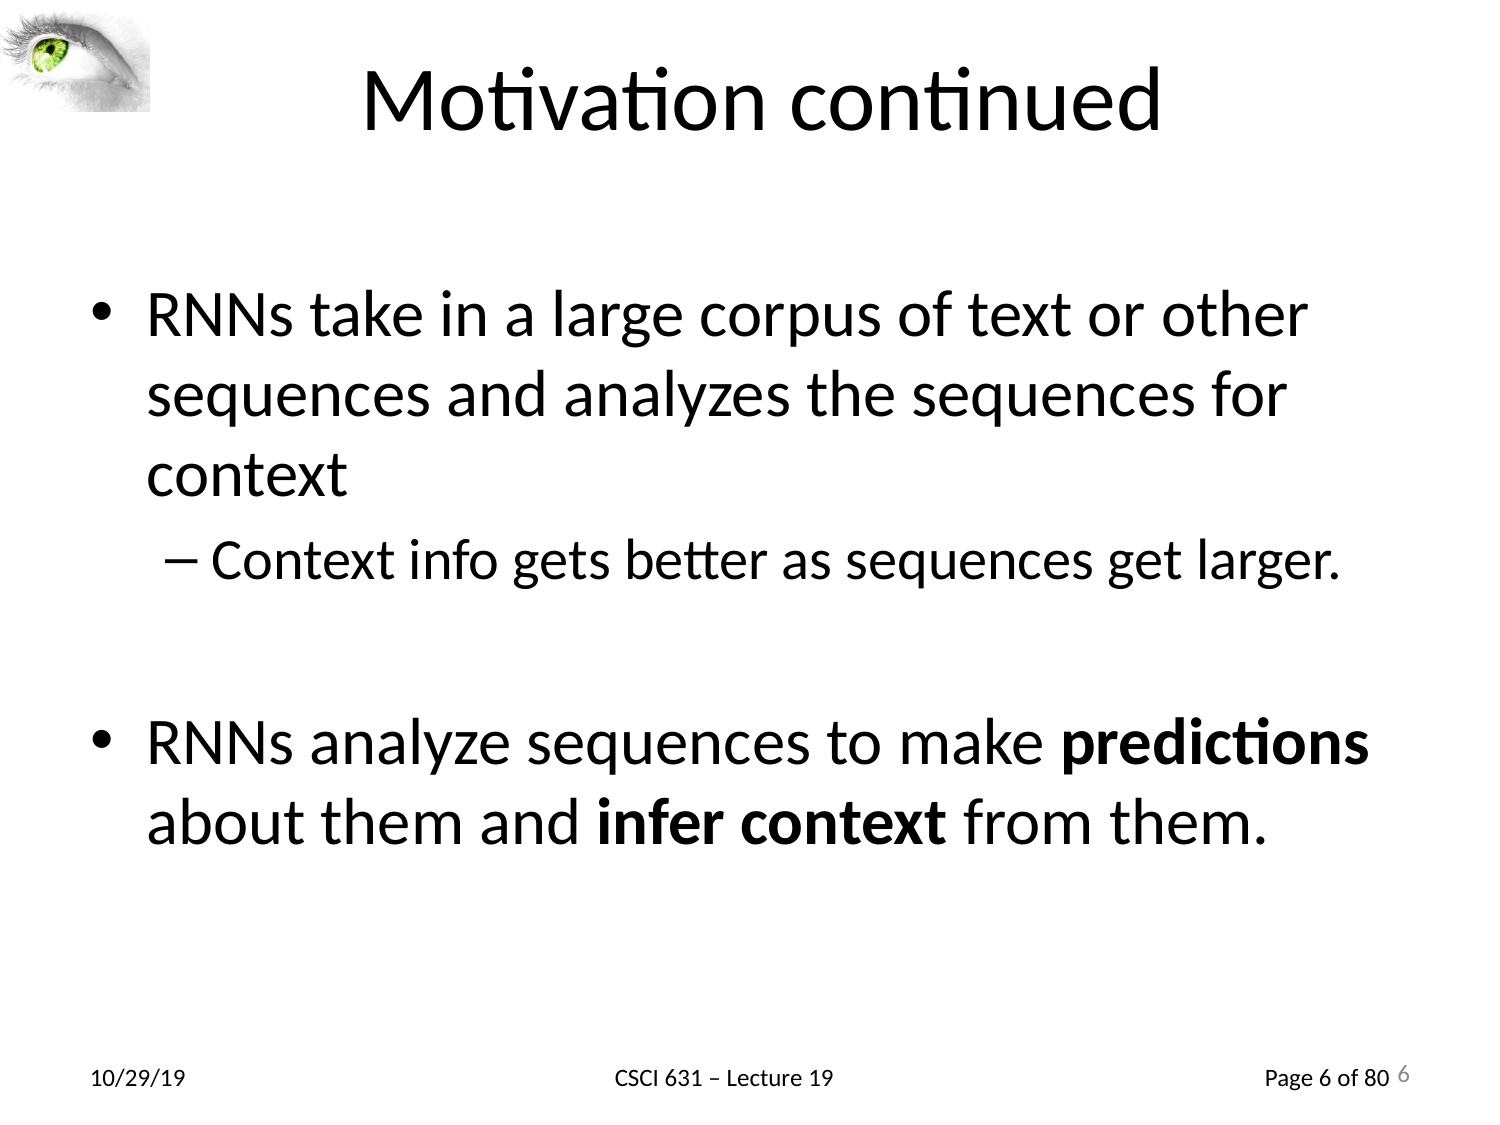

6
# Motivation continued
RNNs take in a large corpus of text or other sequences and analyzes the sequences for context
Context info gets better as sequences get larger.

RNNs analyze sequences to make predictions about them and infer context from them.